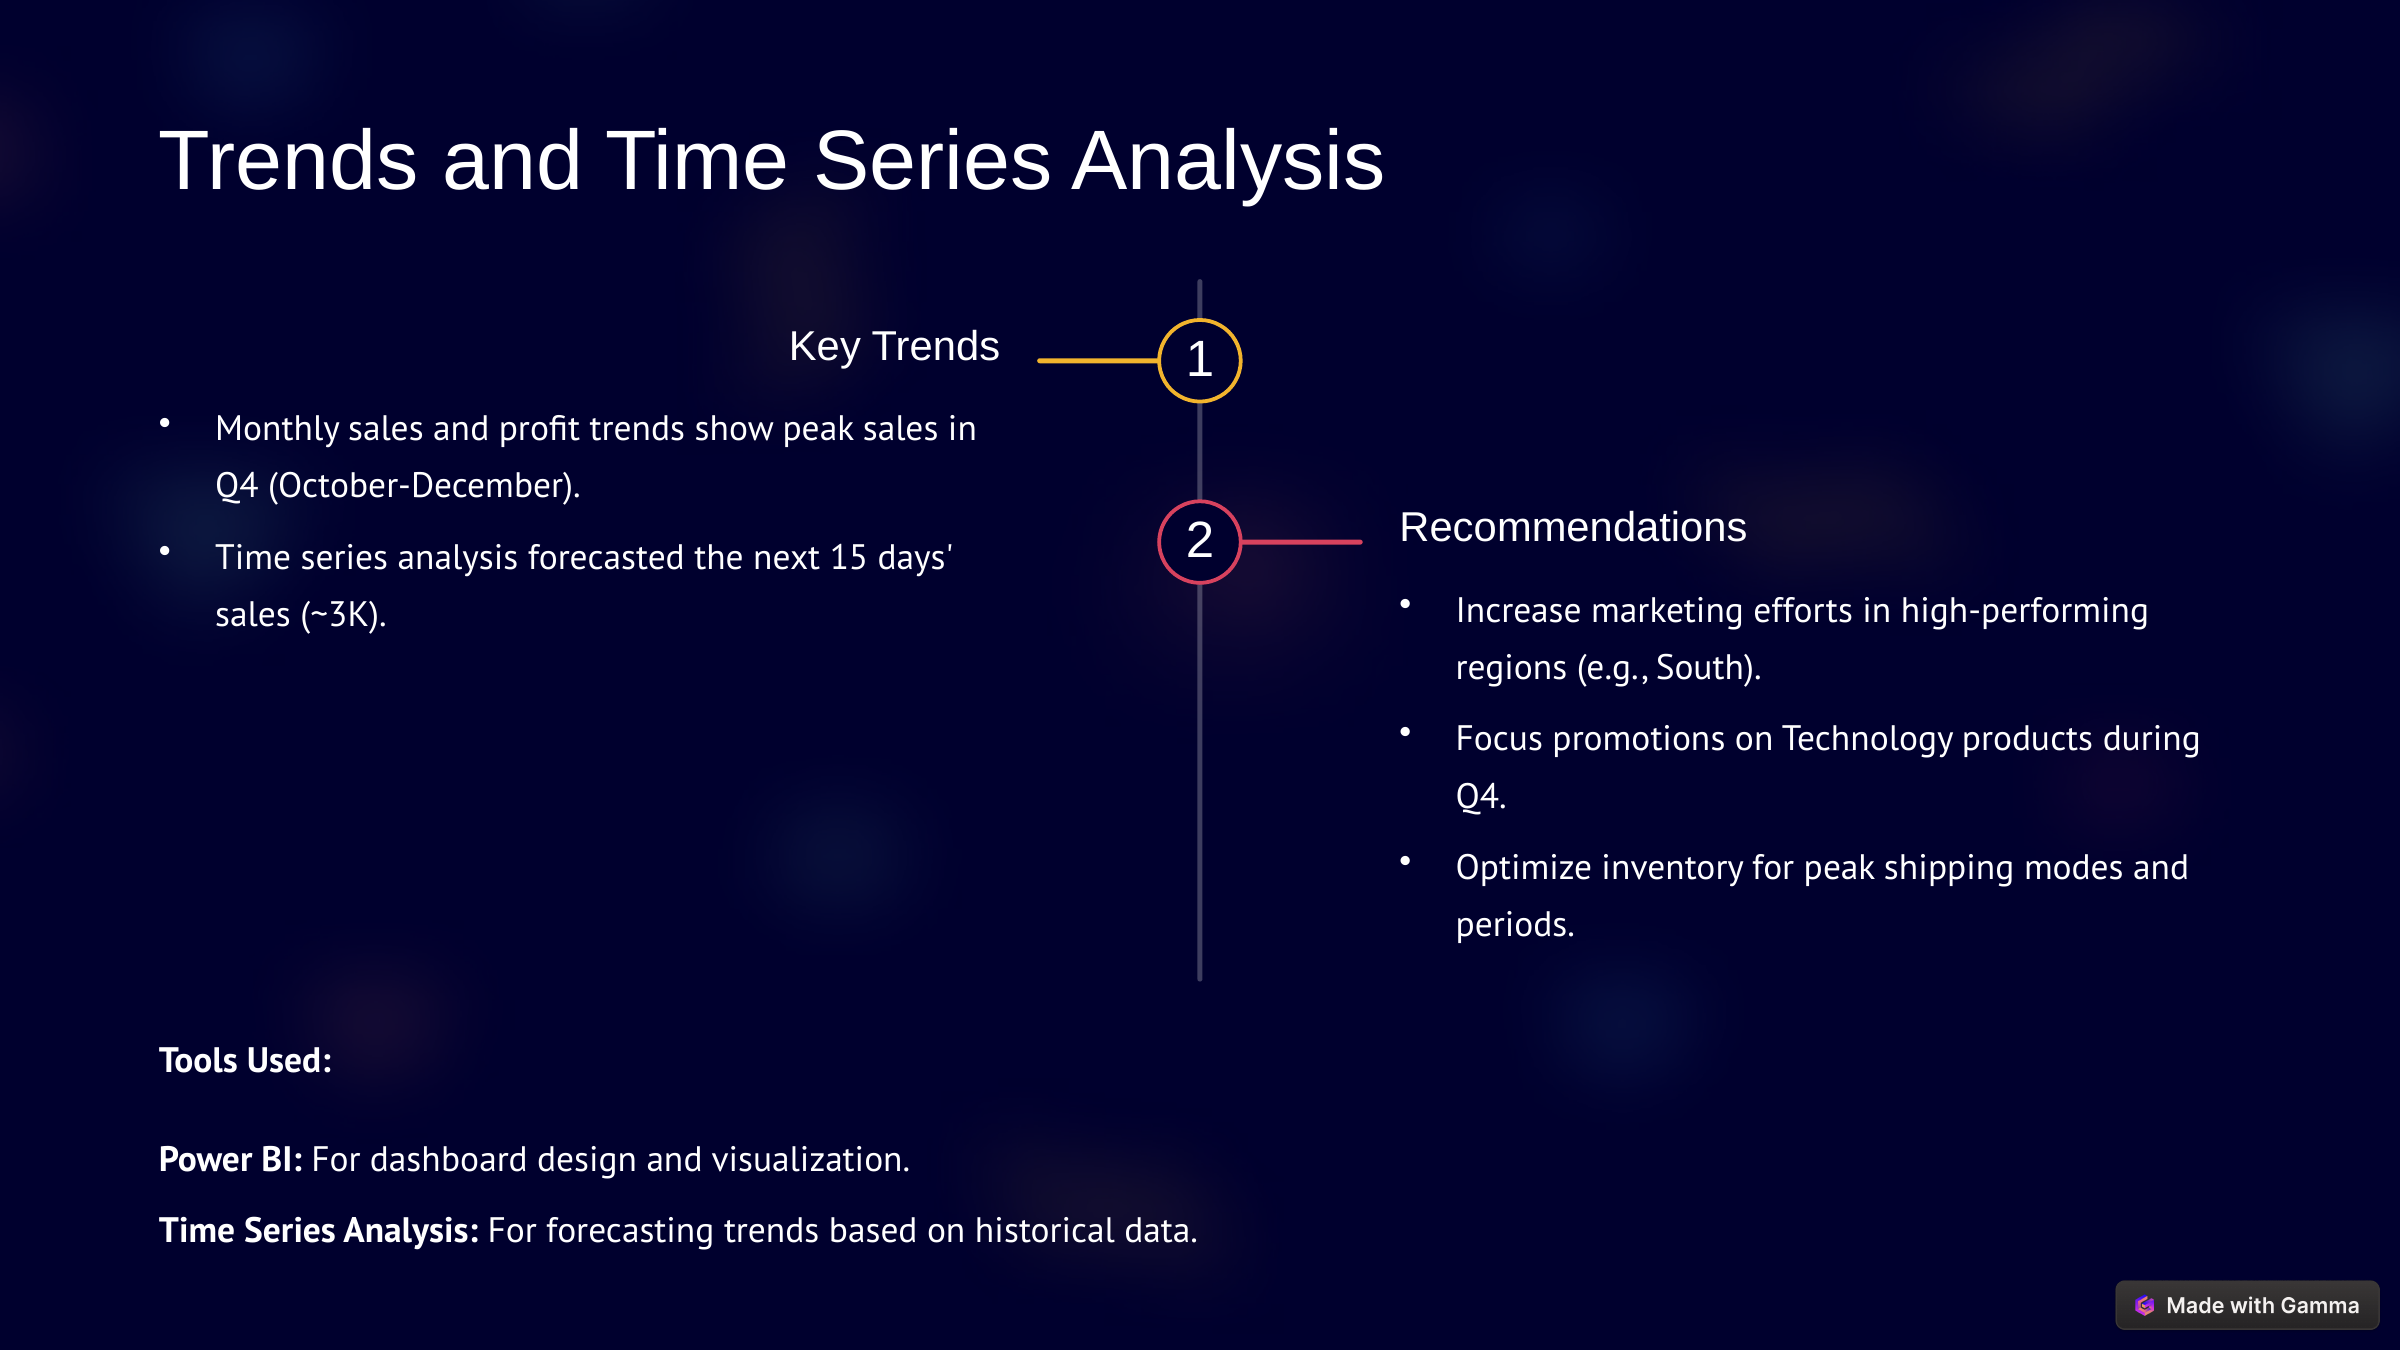

Trends and Time Series Analysis

Key Trends

1

Monthly sales and profit trends show peak sales in Q4 (October-December).
Recommendations

2
Time series analysis forecasted the next 15 days' sales (~3K).

Increase marketing efforts in high-performing regions (e.g., South).
Focus promotions on Technology products during Q4.
Optimize inventory for peak shipping modes and periods.
Tools Used:
Power BI: For dashboard design and visualization.
Time Series Analysis: For forecasting trends based on historical data.